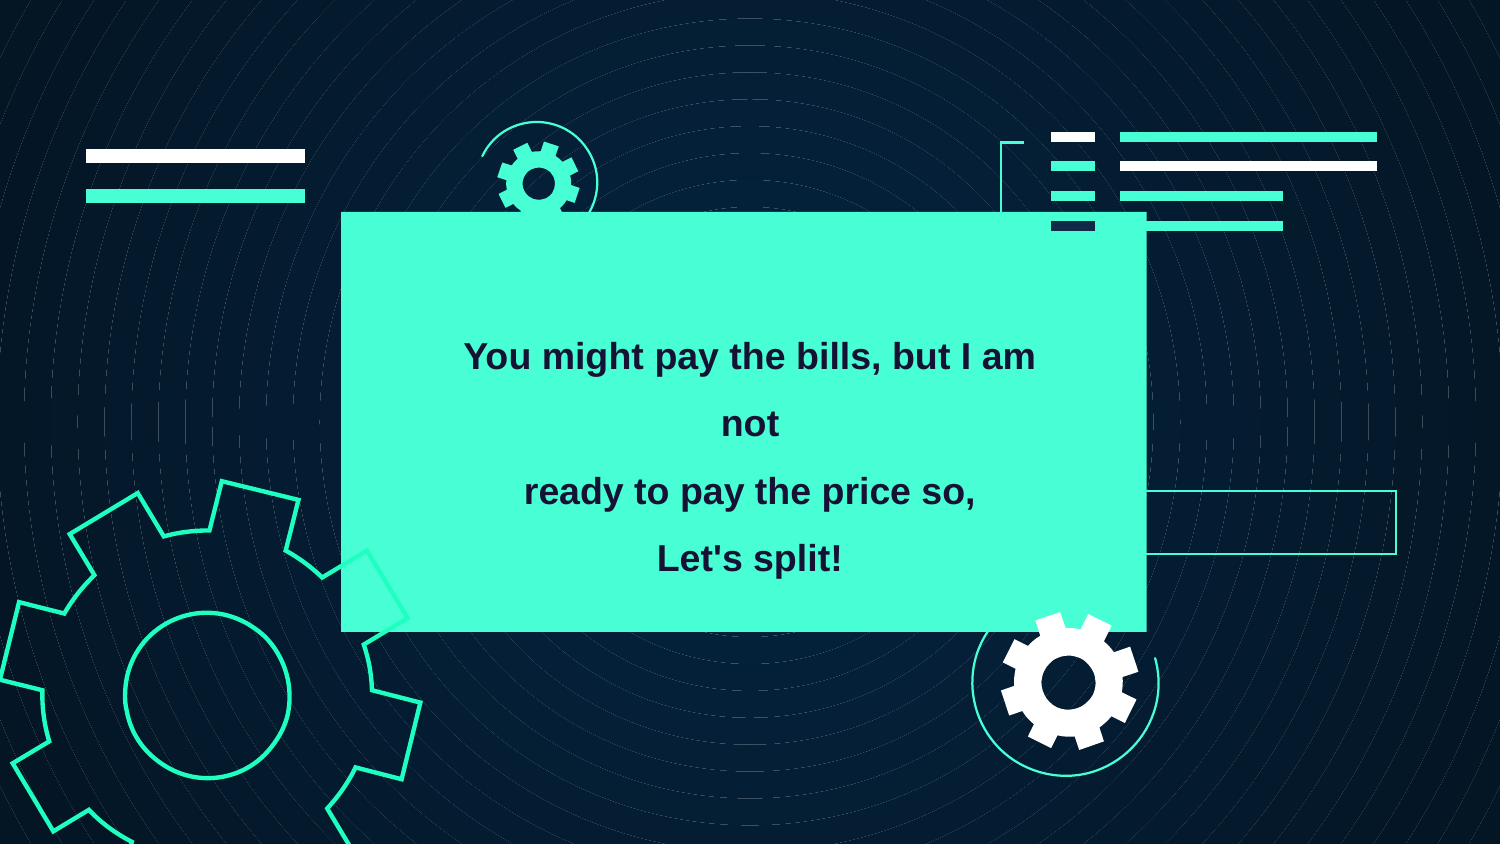

You might pay the bills, but I am not
ready to pay the price so,
Let's split!